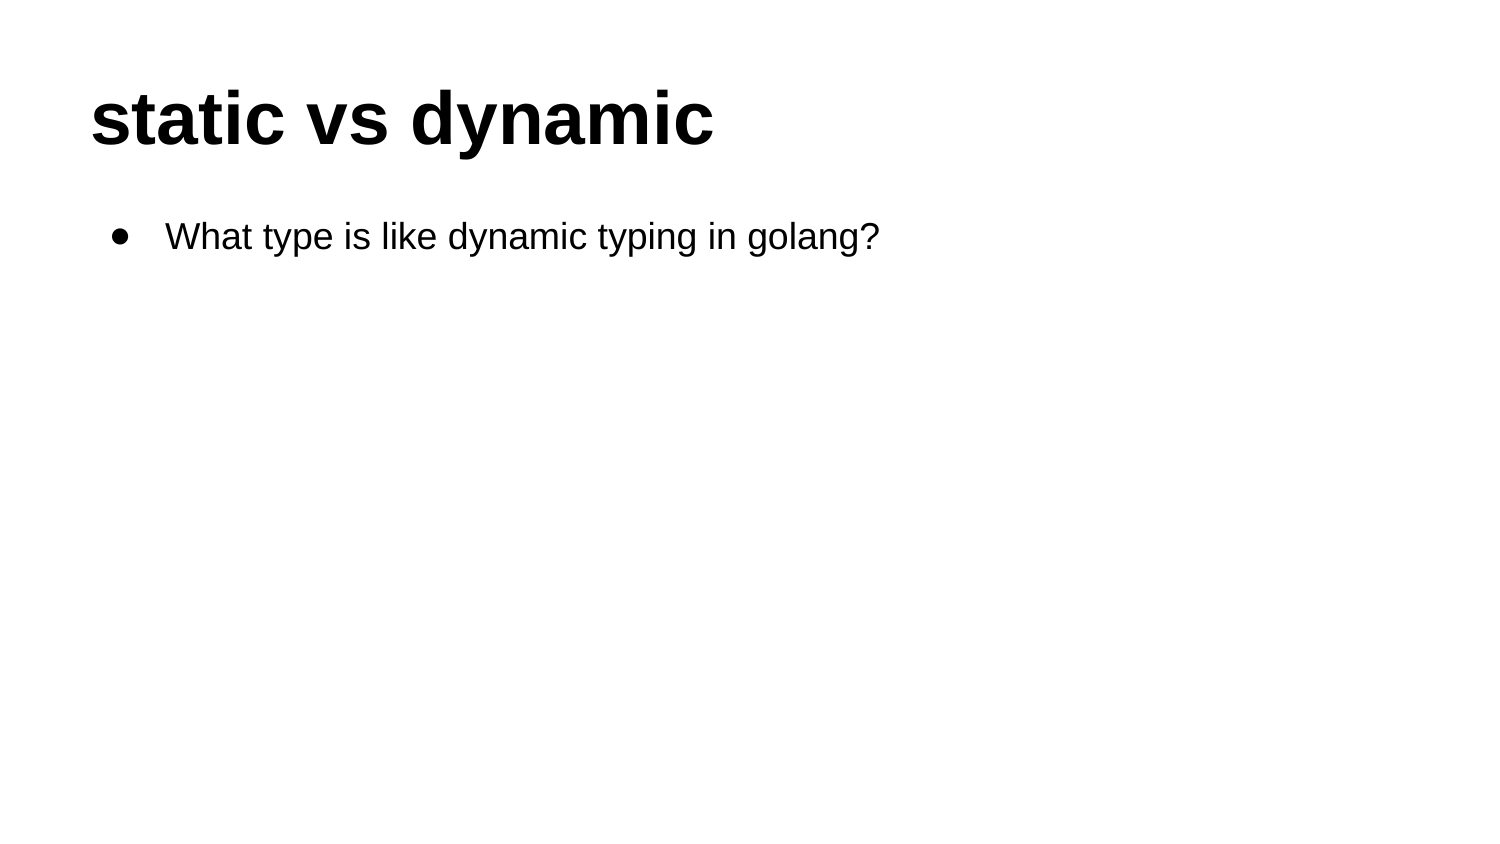

# static vs dynamic
What type is like dynamic typing in golang?